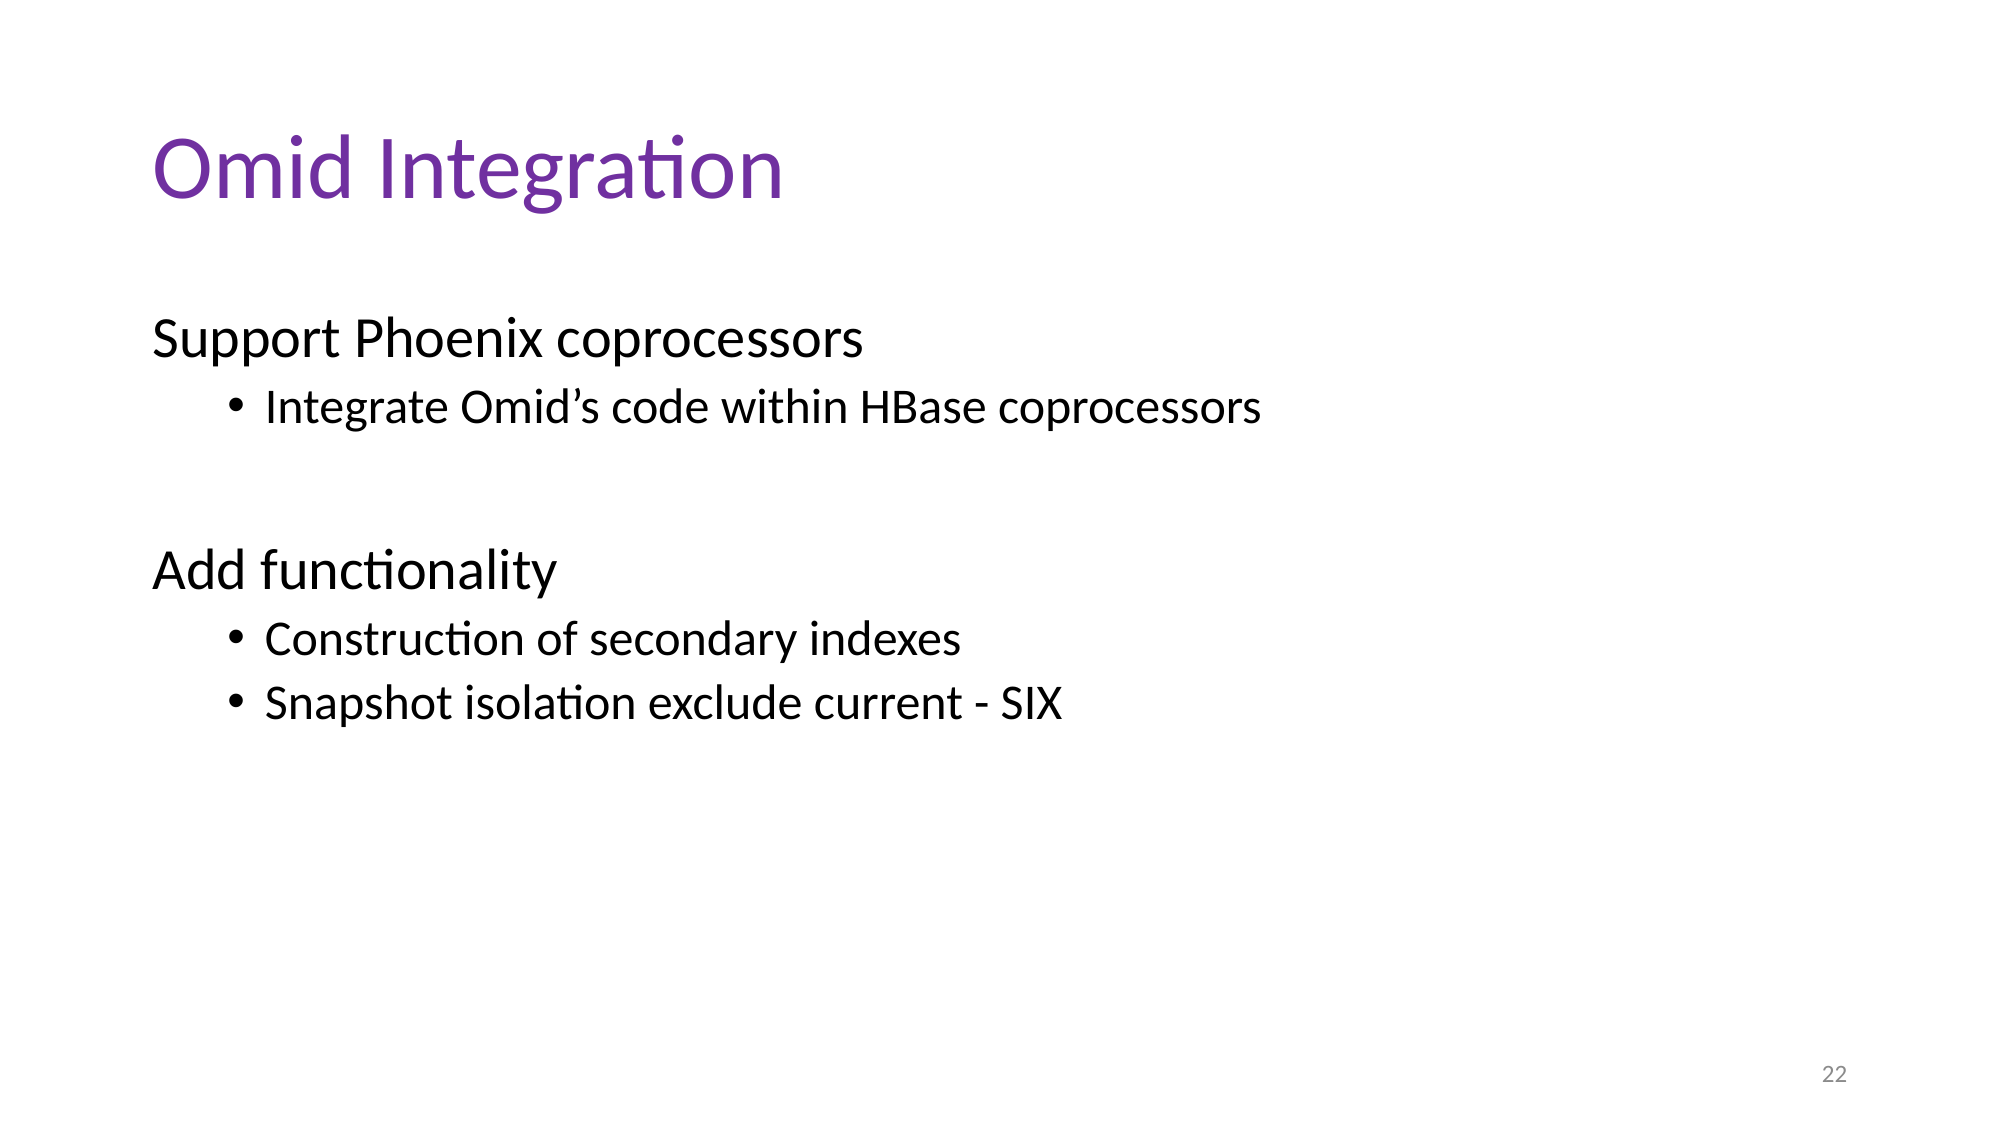

# Omid Integration
Support Phoenix coprocessors
Integrate Omid’s code within HBase coprocessors

Add functionality
Construction of secondary indexes
Snapshot isolation exclude current - SIX
22